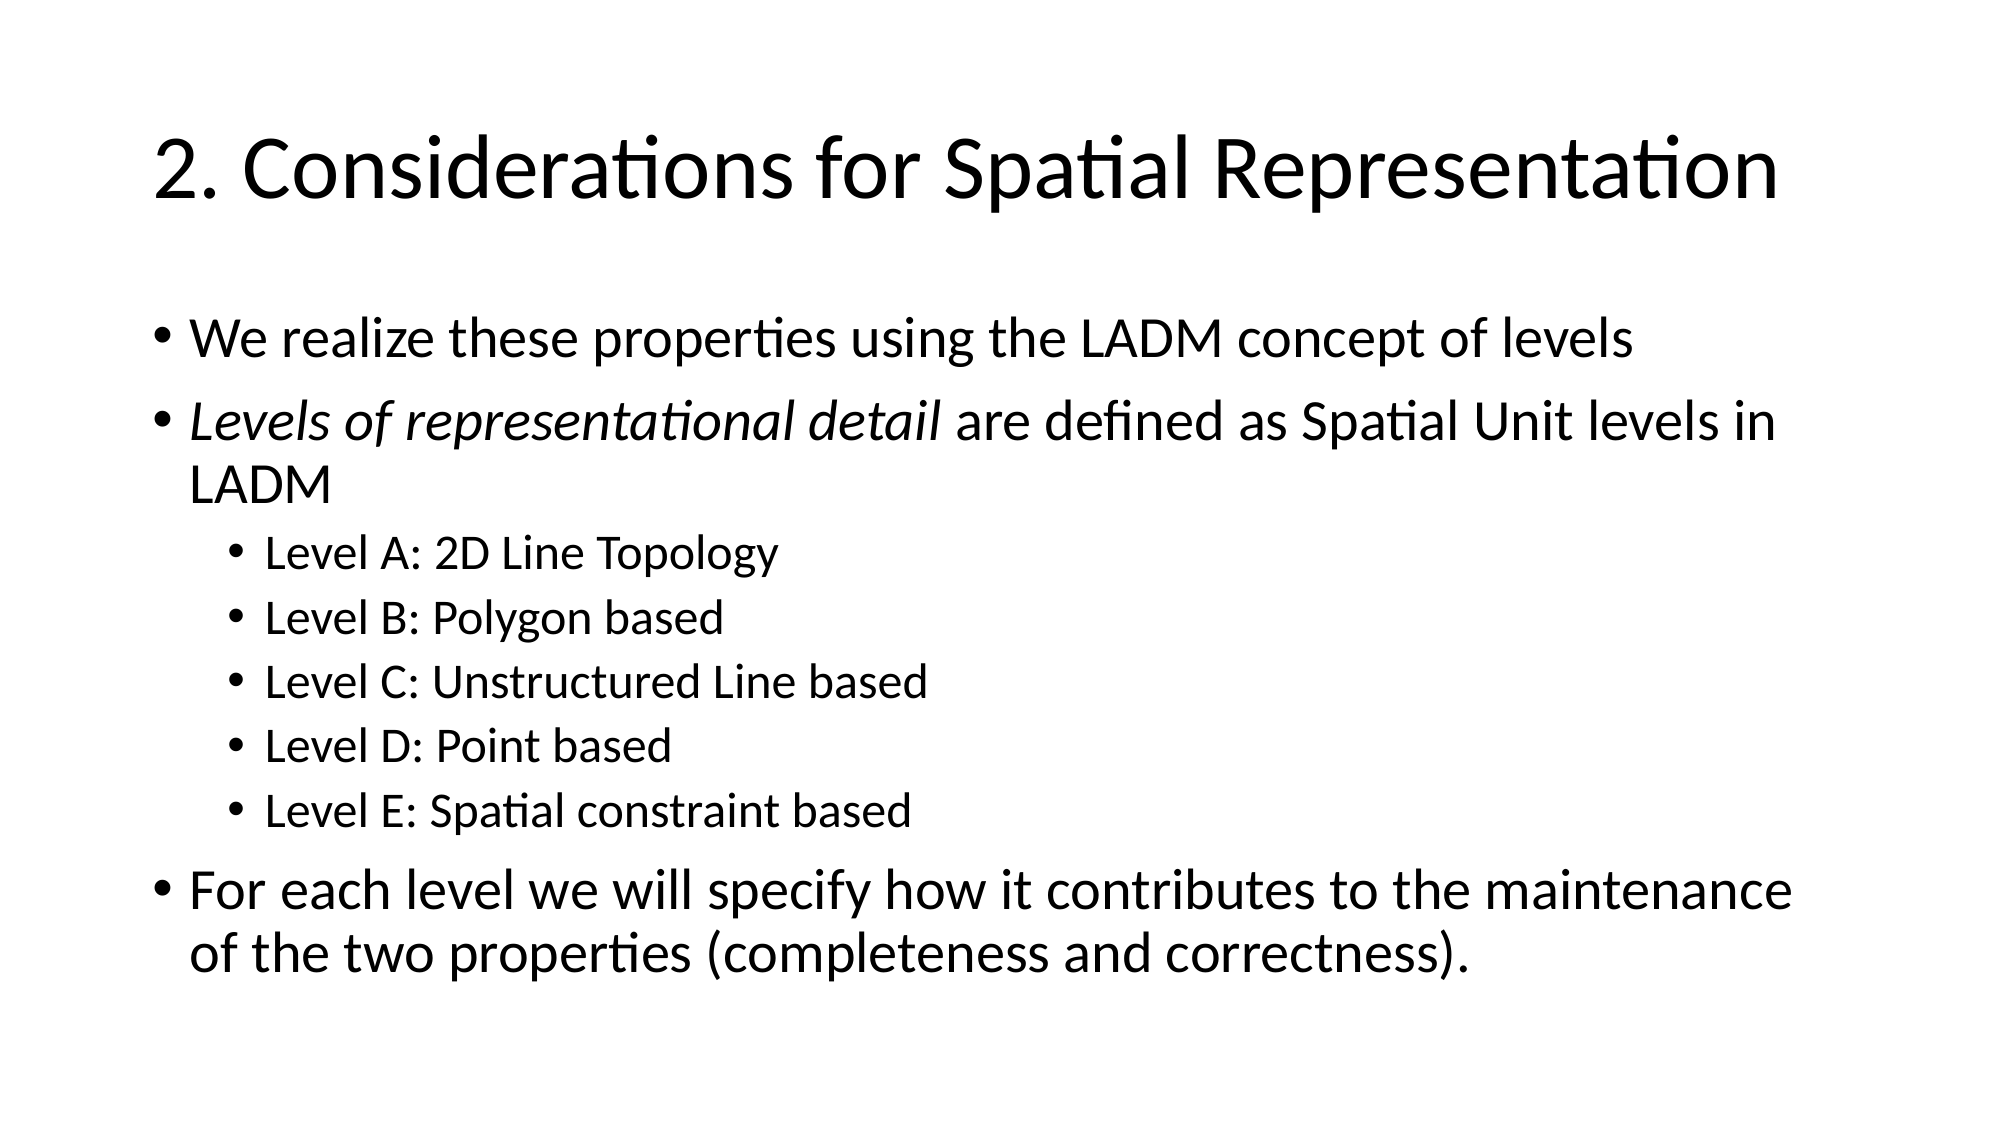

# 2. Considerations for Spatial Representation
We realize these properties using the LADM concept of levels
Levels of representational detail are defined as Spatial Unit levels in LADM
Level A: 2D Line Topology
Level B: Polygon based
Level C: Unstructured Line based
Level D: Point based
Level E: Spatial constraint based
For each level we will specify how it contributes to the maintenance of the two properties (completeness and correctness).